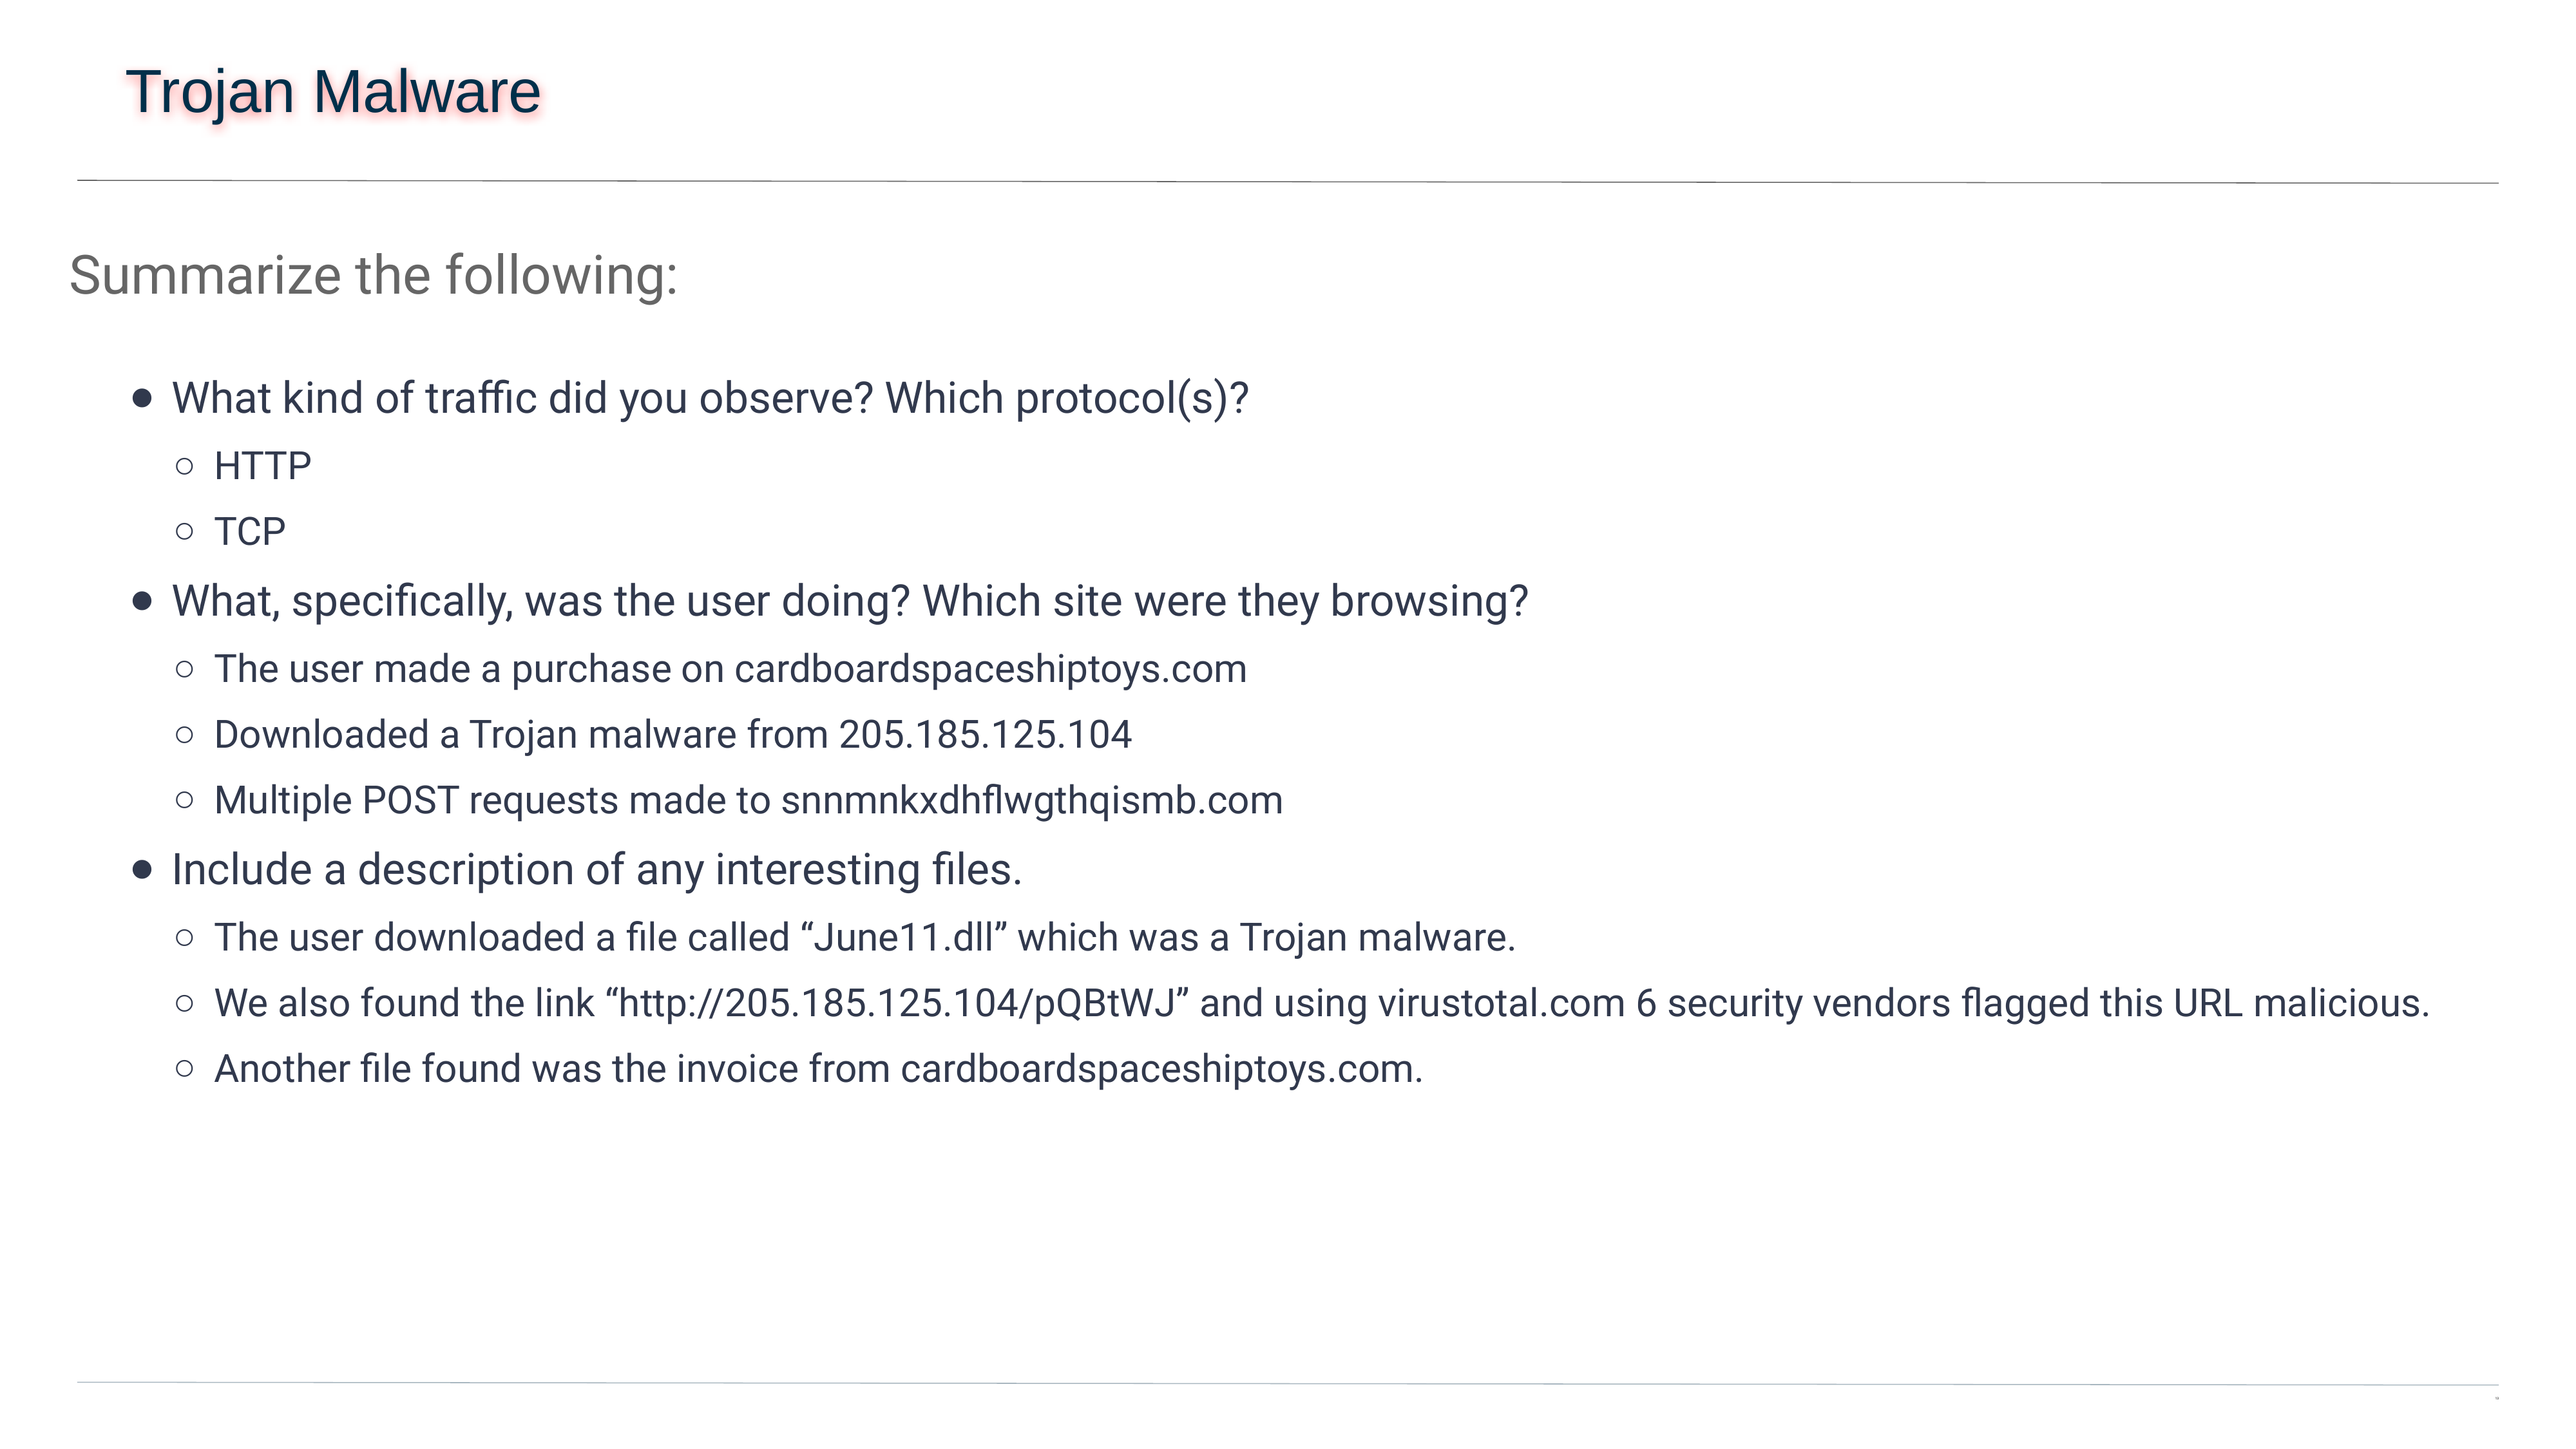

# Trojan Malware
Summarize the following:

What kind of traffic did you observe? Which protocol(s)?
HTTP
TCP
What, specifically, was the user doing? Which site were they browsing?
The user made a purchase on cardboardspaceshiptoys.com
Downloaded a Trojan malware from 205.185.125.104
Multiple POST requests made to snnmnkxdhflwgthqismb.com
Include a description of any interesting files.
The user downloaded a file called “June11.dll” which was a Trojan malware.
We also found the link “http://205.185.125.104/pQBtWJ” and using virustotal.com 6 security vendors flagged this URL malicious.
Another file found was the invoice from cardboardspaceshiptoys.com.

13